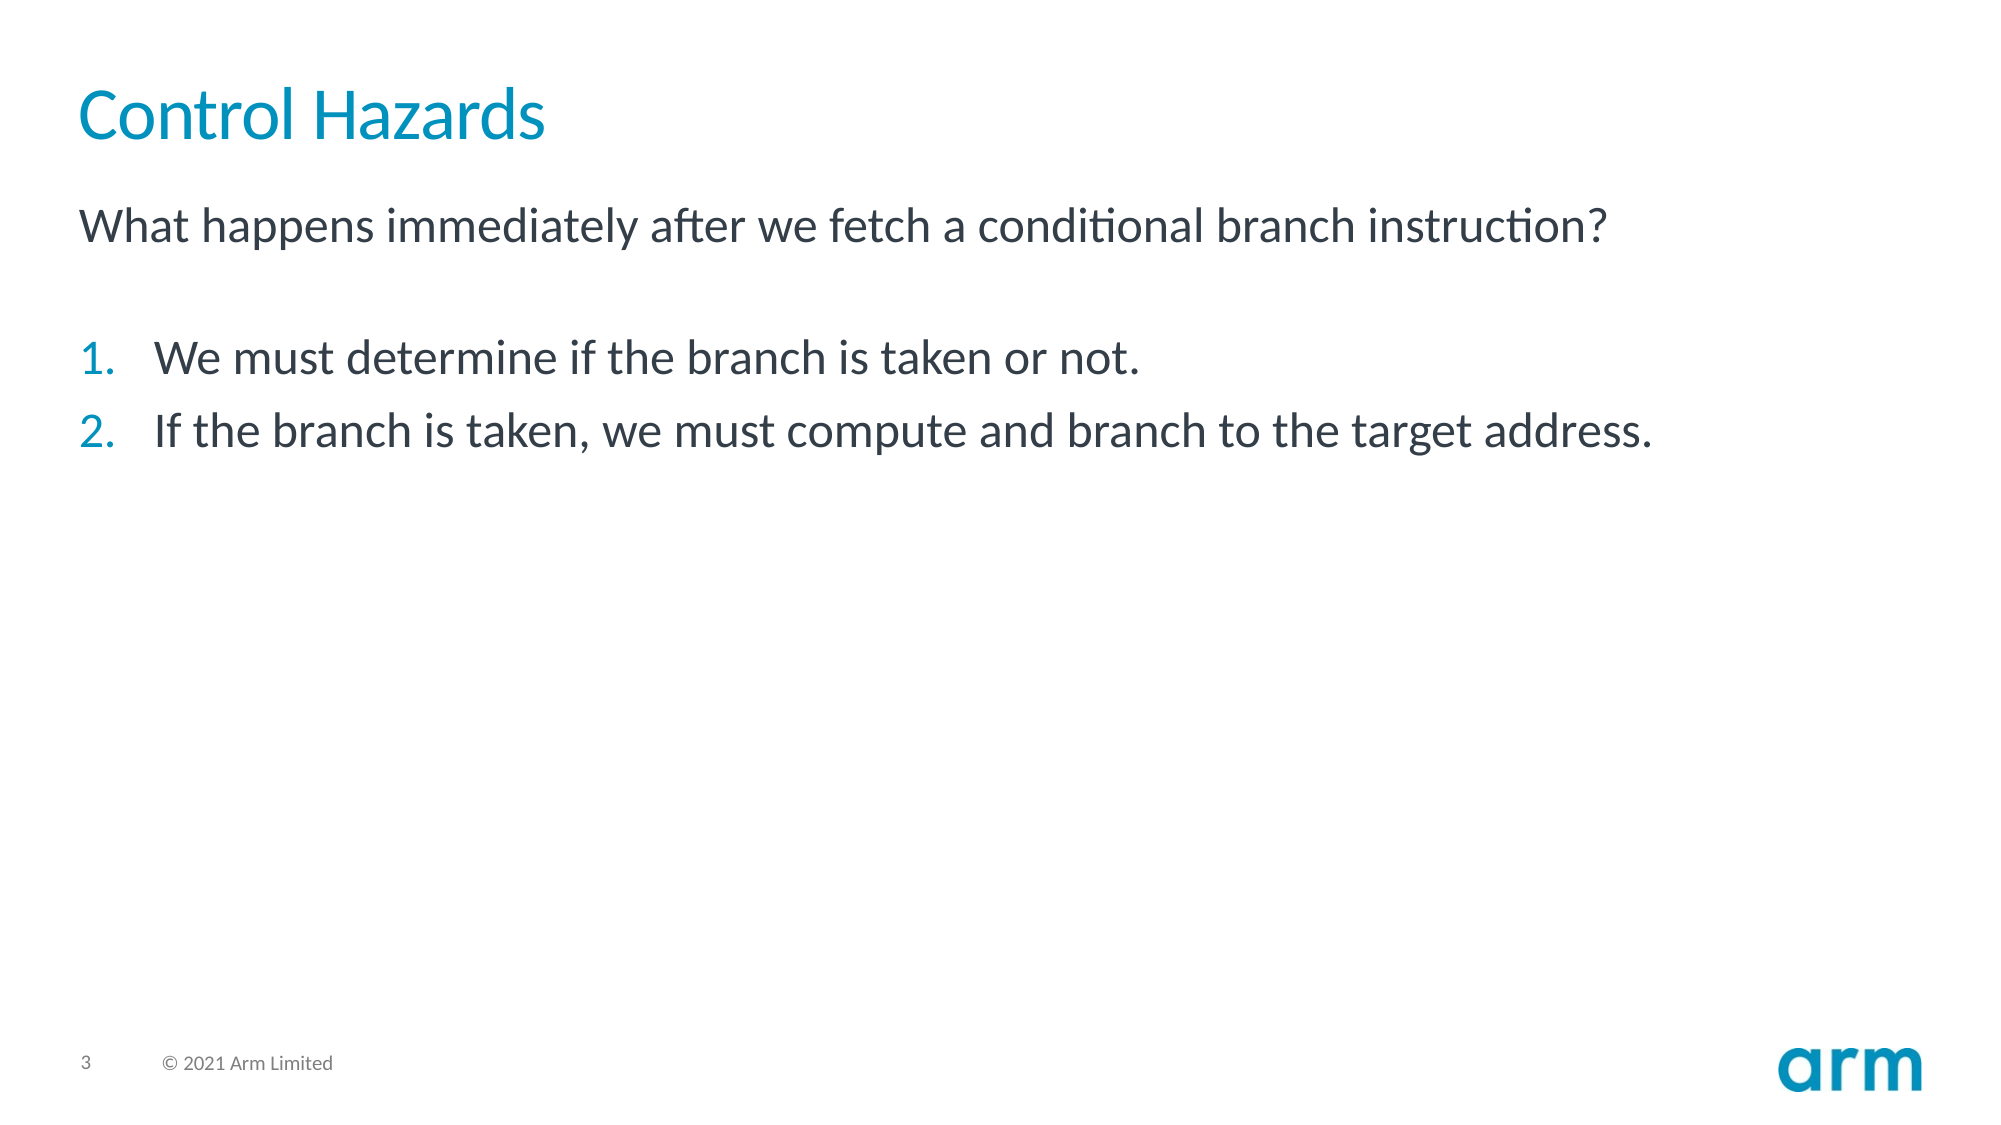

# Control Hazards
What happens immediately after we fetch a conditional branch instruction?
We must determine if the branch is taken or not.
If the branch is taken, we must compute and branch to the target address.